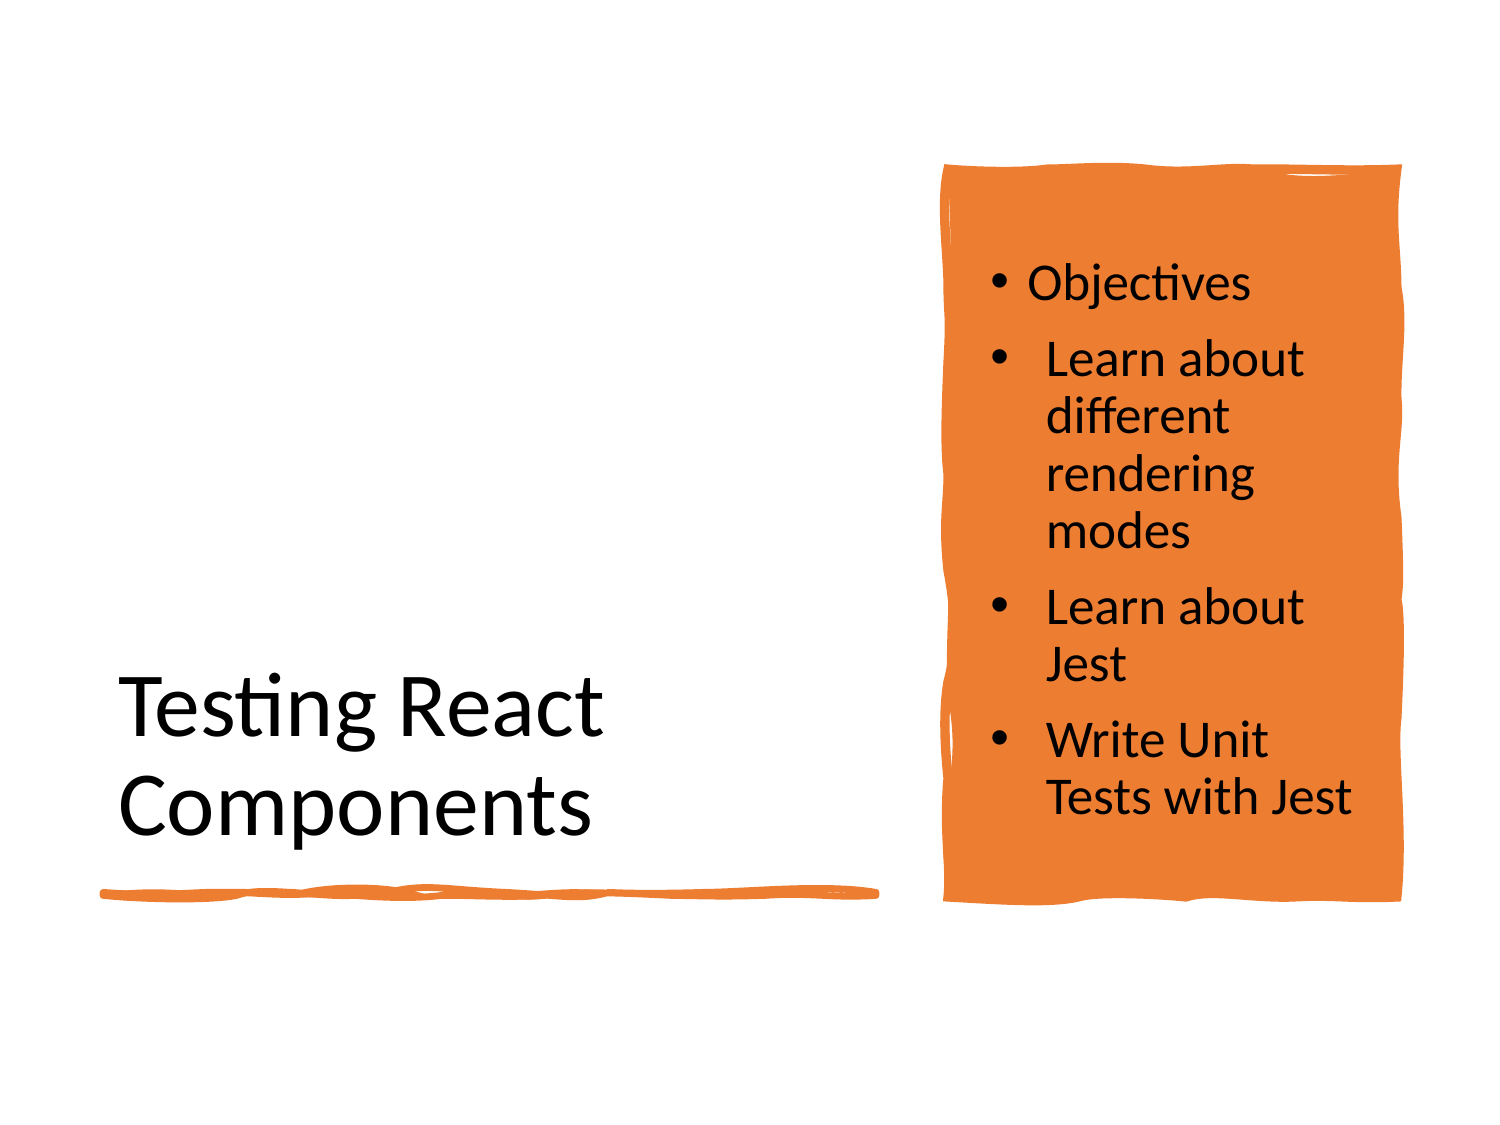

# Testing React Components
Objectives
Learn about different rendering modes
Learn about Jest
Write Unit Tests with Jest